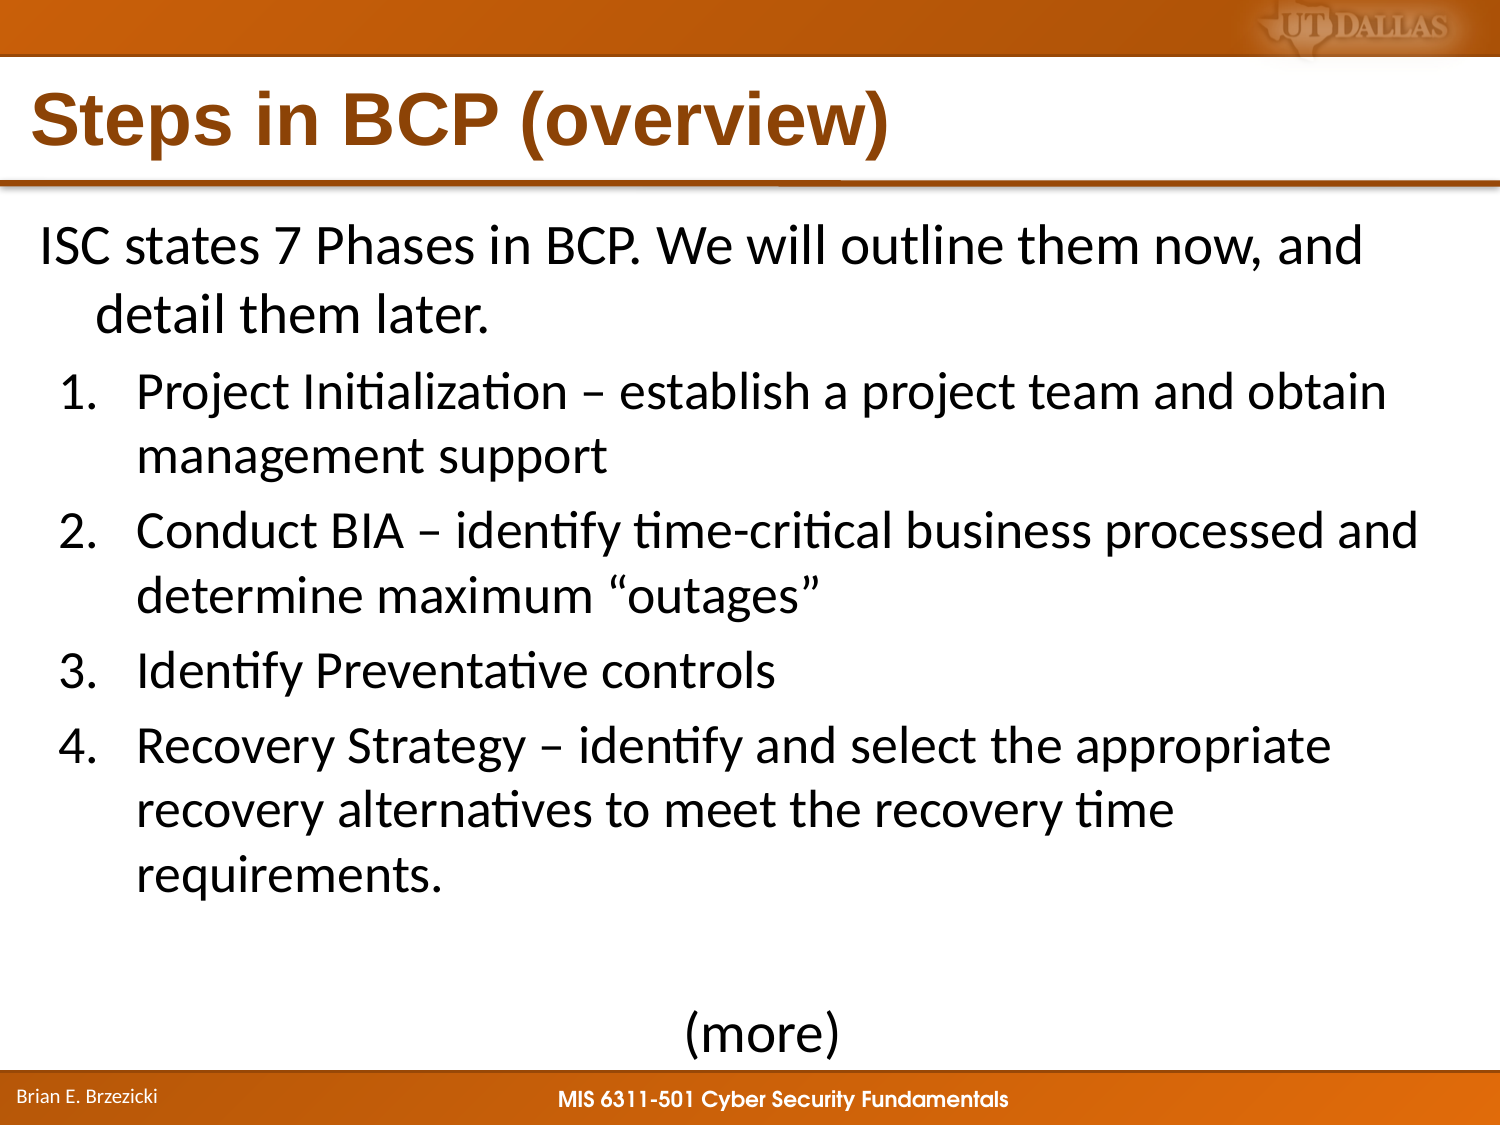

# Steps in BCP (overview)
ISC states 7 Phases in BCP. We will outline them now, and detail them later.
Project Initialization – establish a project team and obtain management support
Conduct BIA – identify time-critical business processed and determine maximum “outages”
Identify Preventative controls
Recovery Strategy – identify and select the appropriate recovery alternatives to meet the recovery time requirements.

(more)
Brian E. Brzezicki